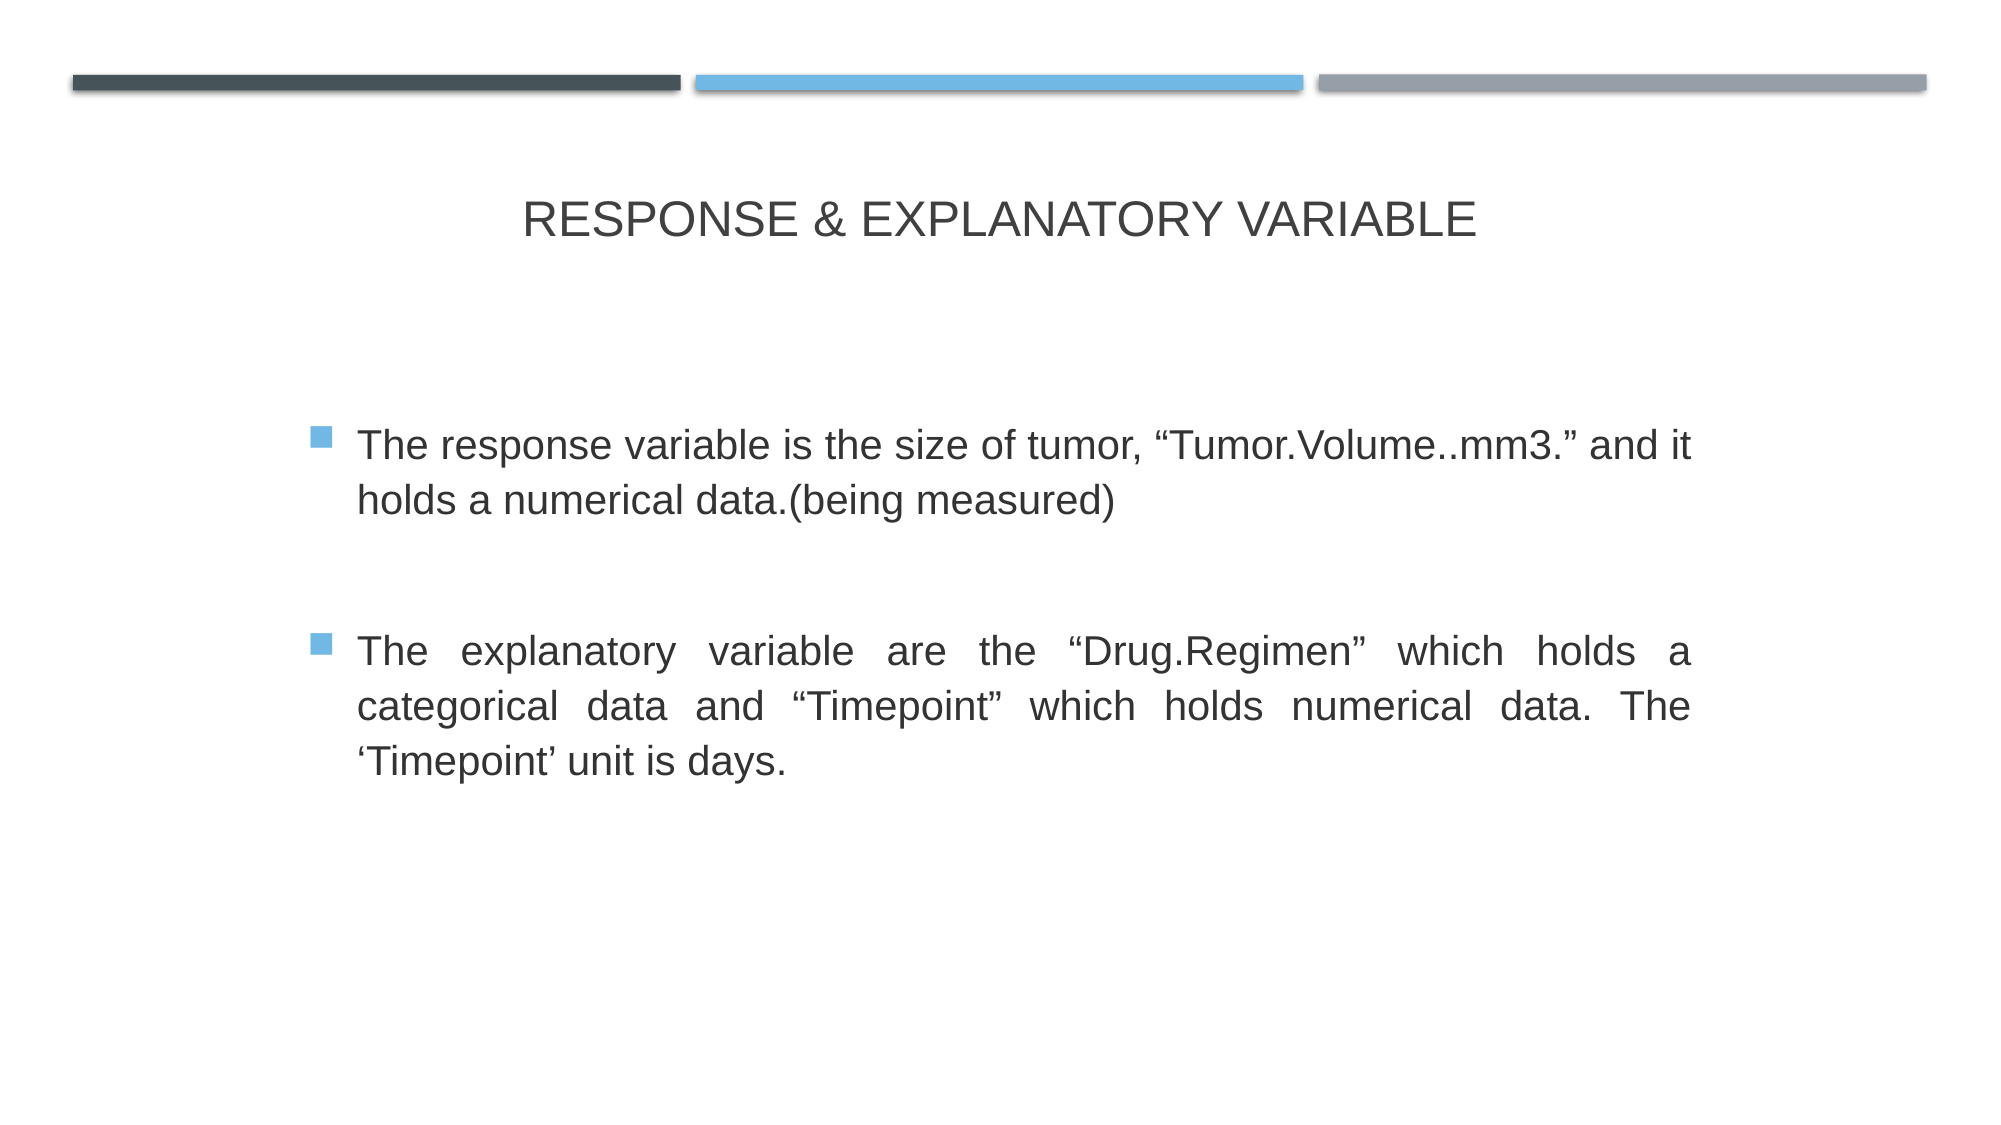

# Response & Explanatory Variable
The response variable is the size of tumor, “Tumor.Volume..mm3.” and it holds a numerical data.(being measured)

The explanatory variable are the “Drug.Regimen” which holds a categorical data and “Timepoint” which holds numerical data. The ‘Timepoint’ unit is days.